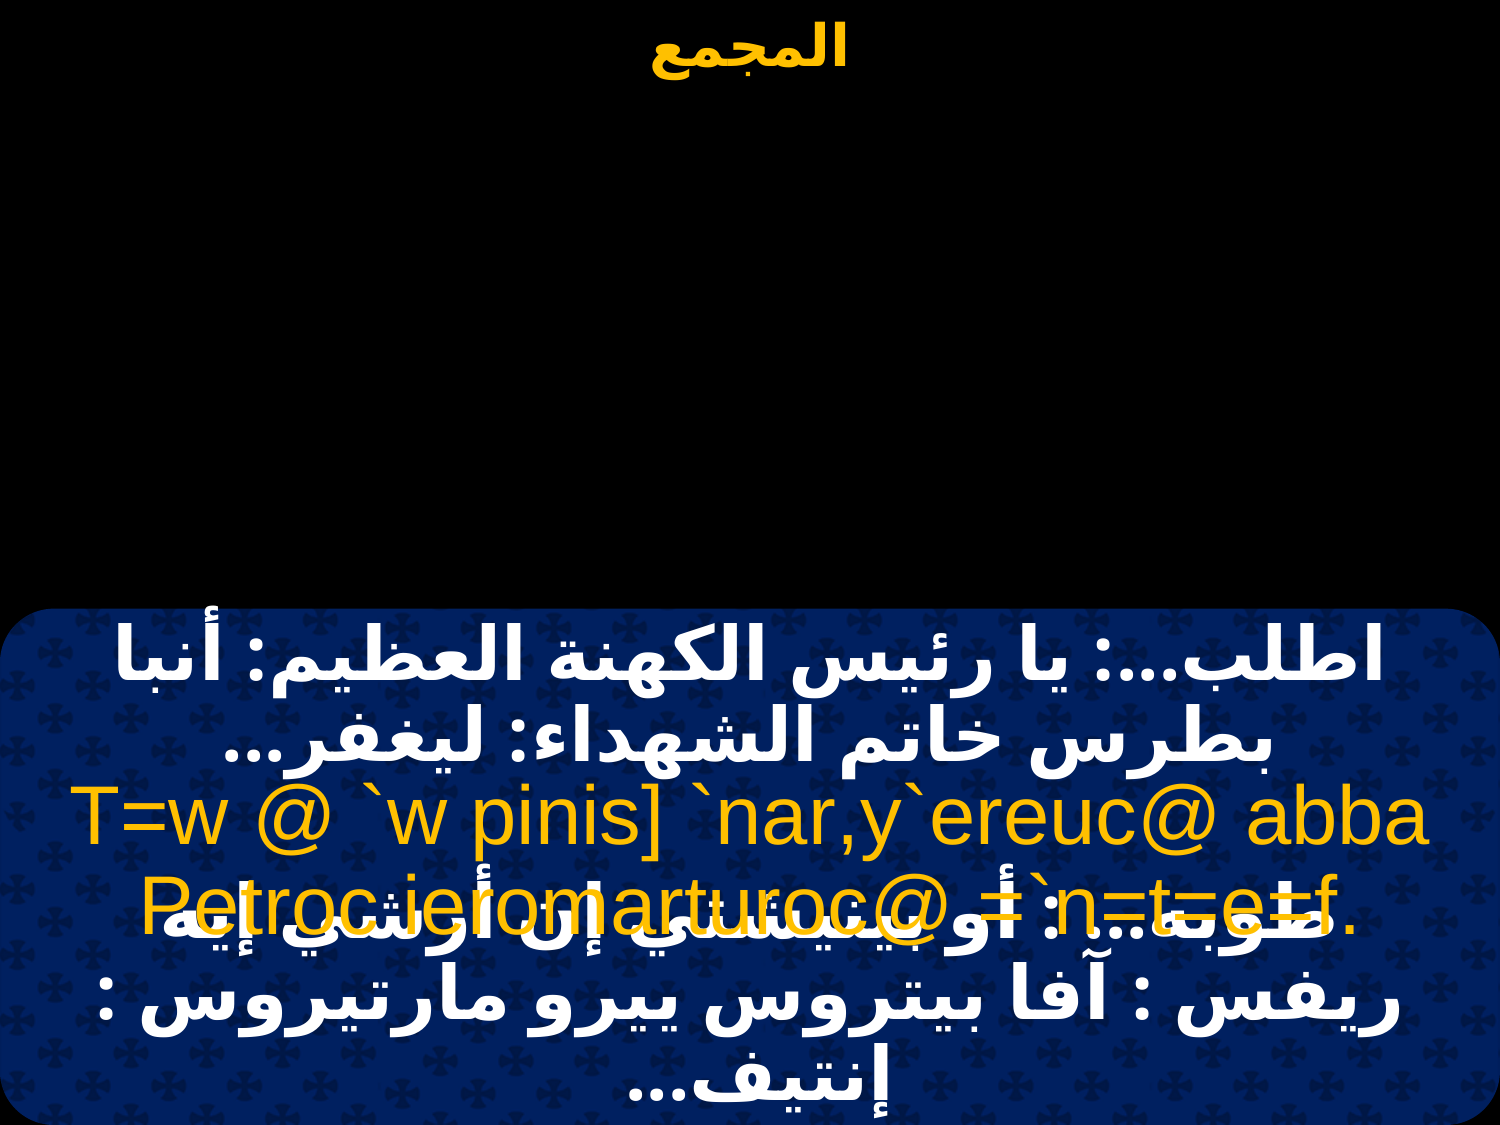

#
اطلب...: يا رئيس الكهنة العظيم: أنبا بطرس خاتم الشهداء: ليغفر...
T=w @ `w pinis] `nar,y`ereuc@ abba Petroc ieromarturoc@ =`n=t=e=f.
طوبه... : أو بينيشتي إن أرشي إيه ريفس : آفا بيتروس ييرو مارتيروس : إنتيف...